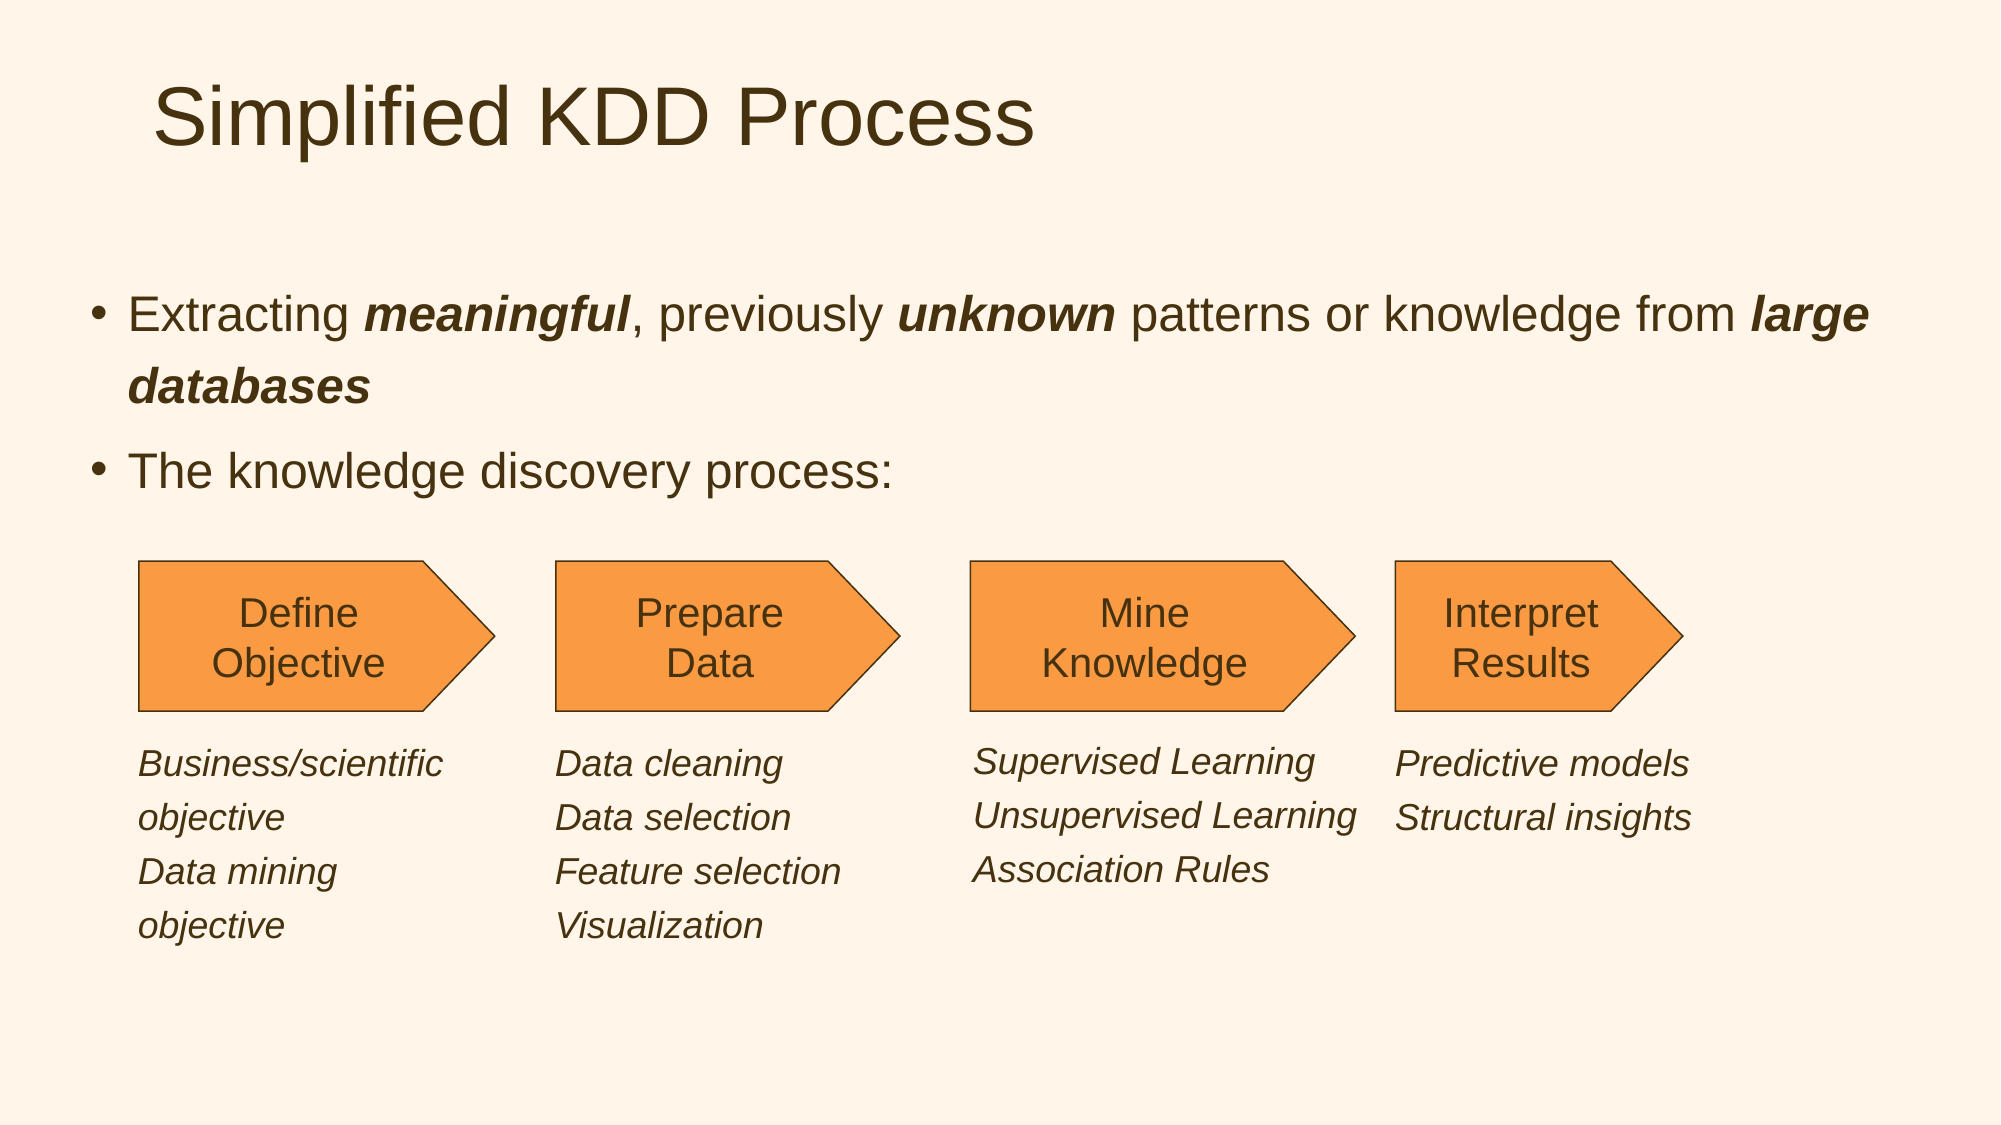

# Simplified KDD Process
Extracting meaningful, previously unknown patterns or knowledge from large databases
The knowledge discovery process:

Define
Objective
Prepare
Data
Mine
Knowledge
Interpret
Results
Supervised Learning
Unsupervised Learning
Association Rules

Business/scientific objective
Data mining    objective
Data cleaning
Data selection
Feature selection
Visualization
Predictive models
Structural insights